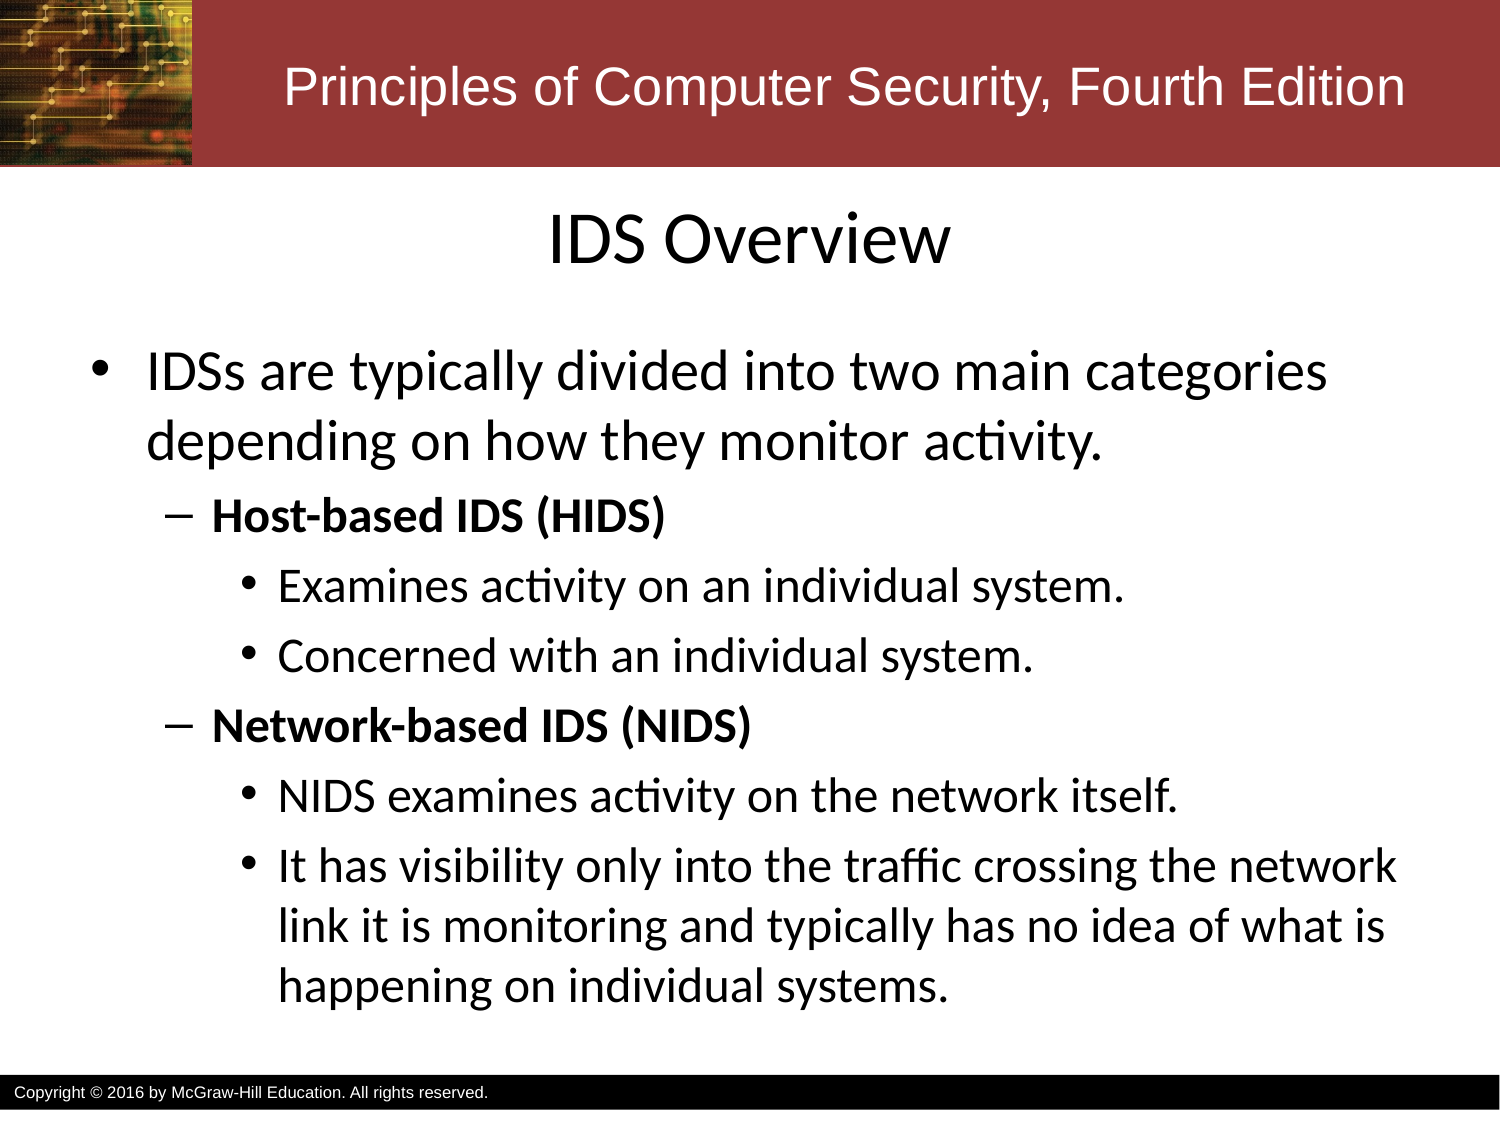

# IDS Overview
IDSs are typically divided into two main categories depending on how they monitor activity.
Host-based IDS (HIDS)
Examines activity on an individual system.
Concerned with an individual system.
Network-based IDS (NIDS)
NIDS examines activity on the network itself.
It has visibility only into the traffic crossing the network link it is monitoring and typically has no idea of what is happening on individual systems.